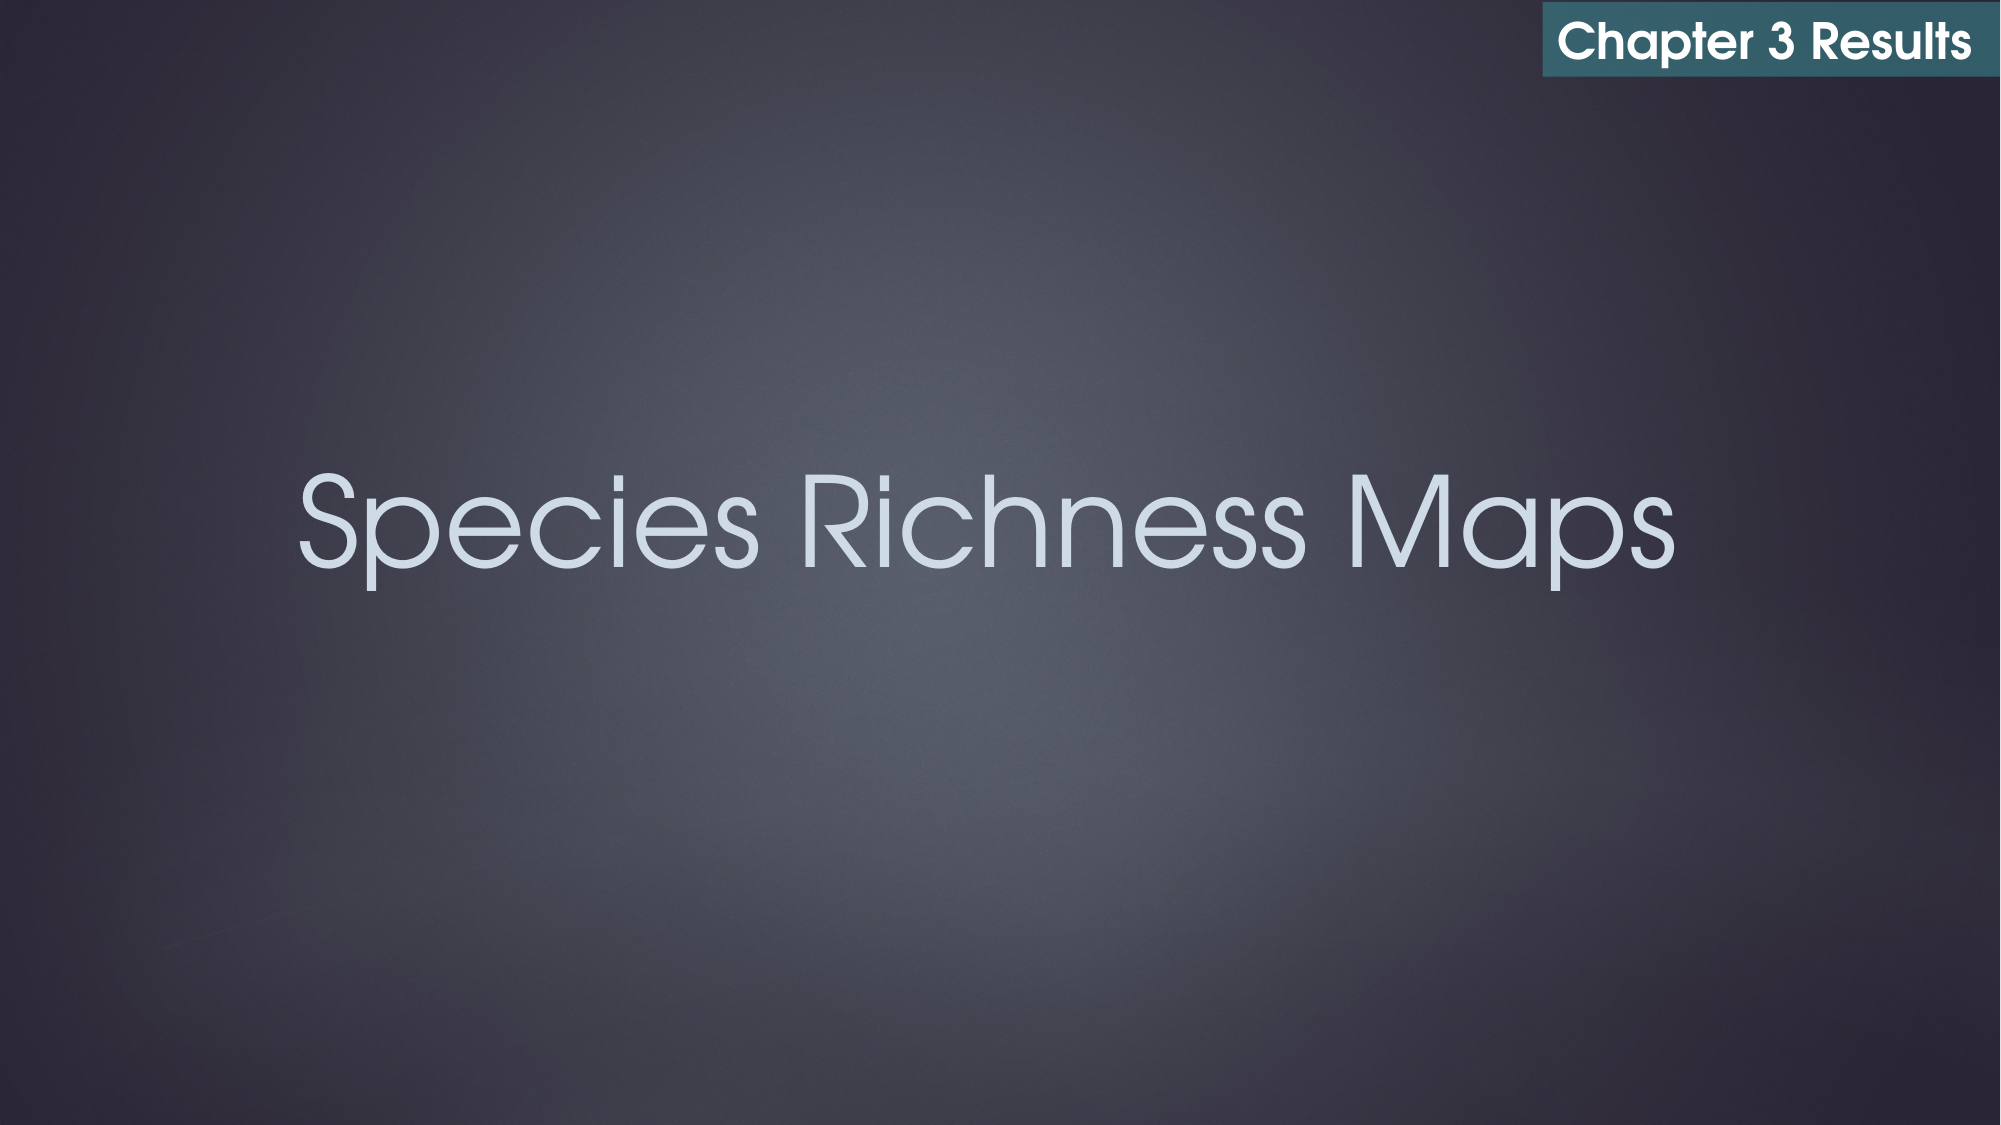

Chapter 3 Results
# Species Richness Maps